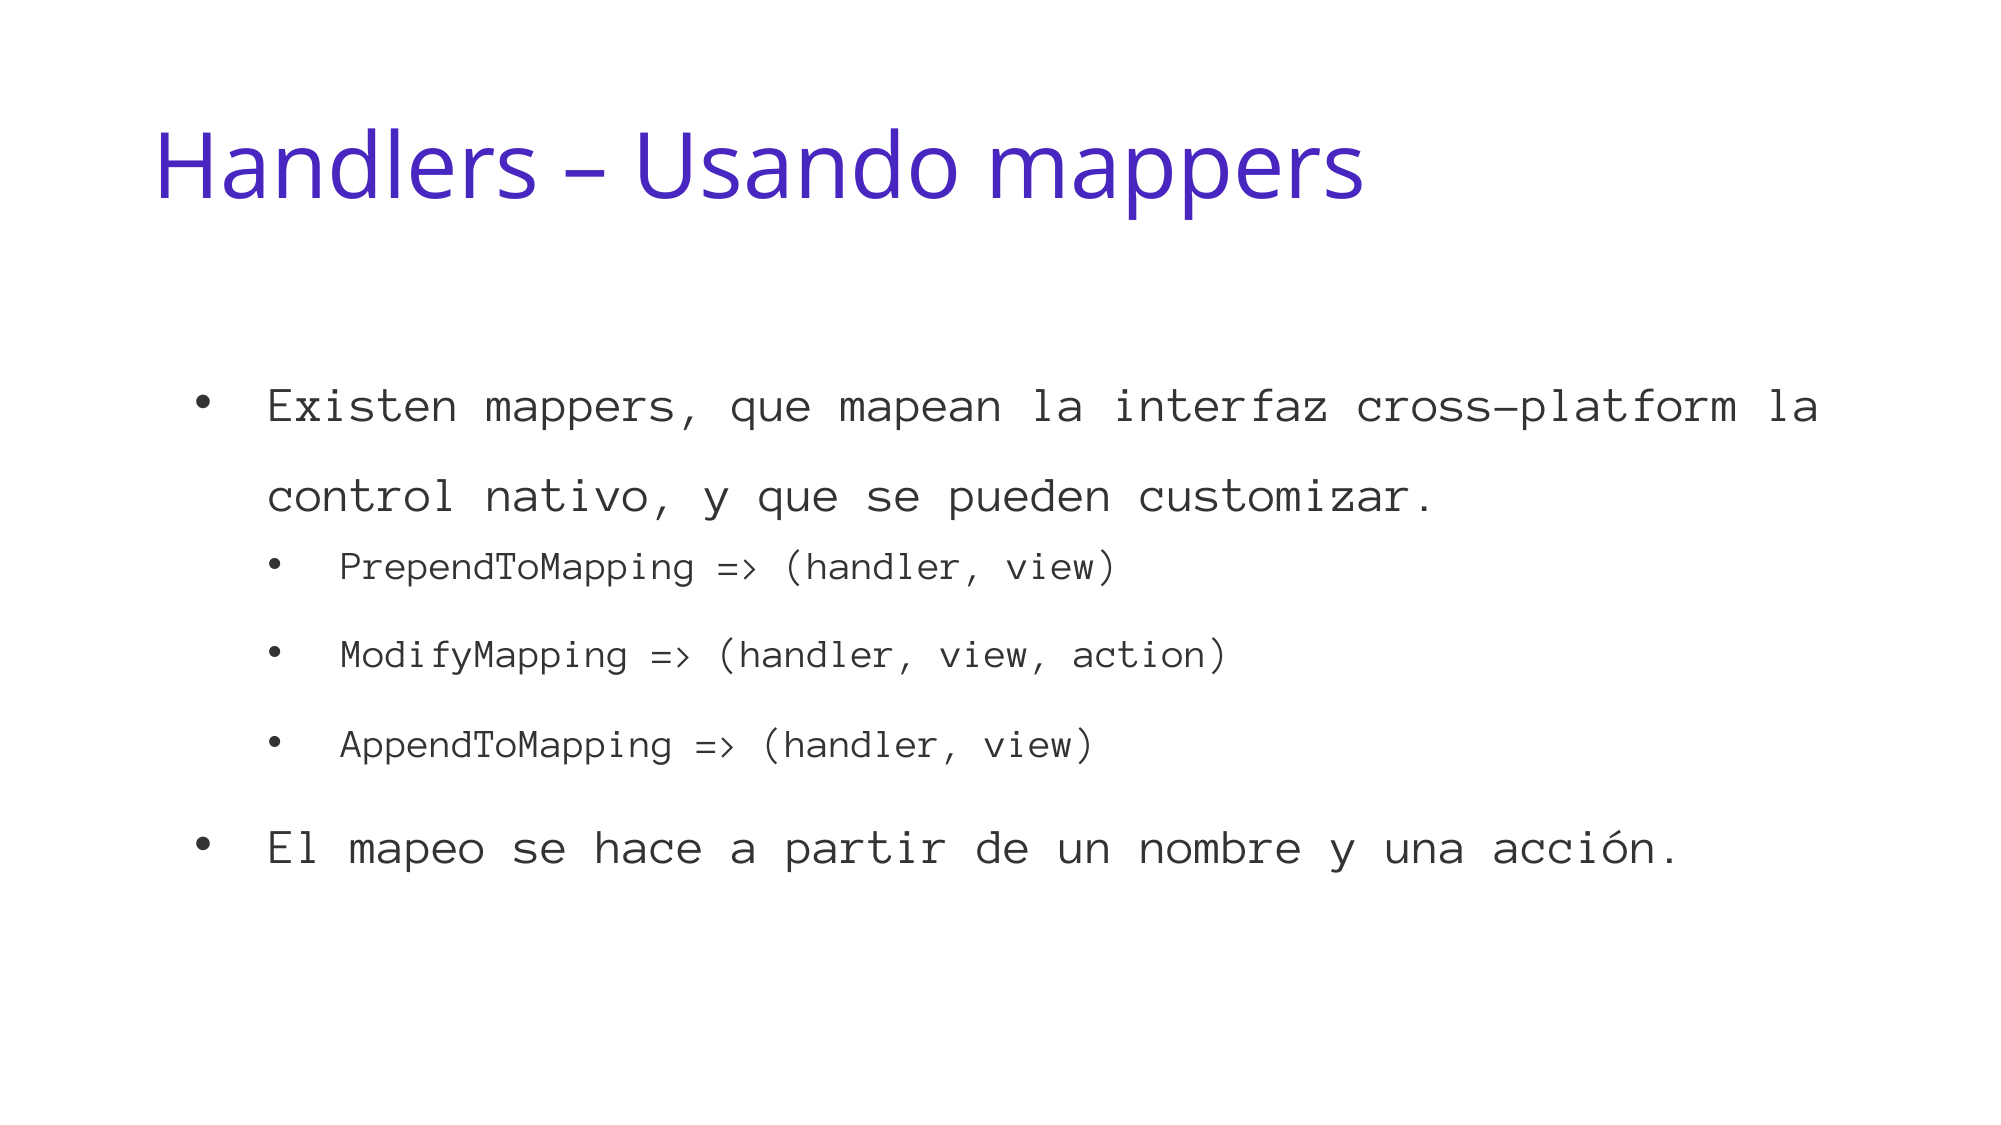

# Handlers – Usando mappers
Existen mappers, que mapean la interfaz cross-platform la control nativo, y que se pueden customizar.
PrependToMapping => (handler, view)
ModifyMapping => (handler, view, action)
AppendToMapping => (handler, view)
El mapeo se hace a partir de un nombre y una acción.